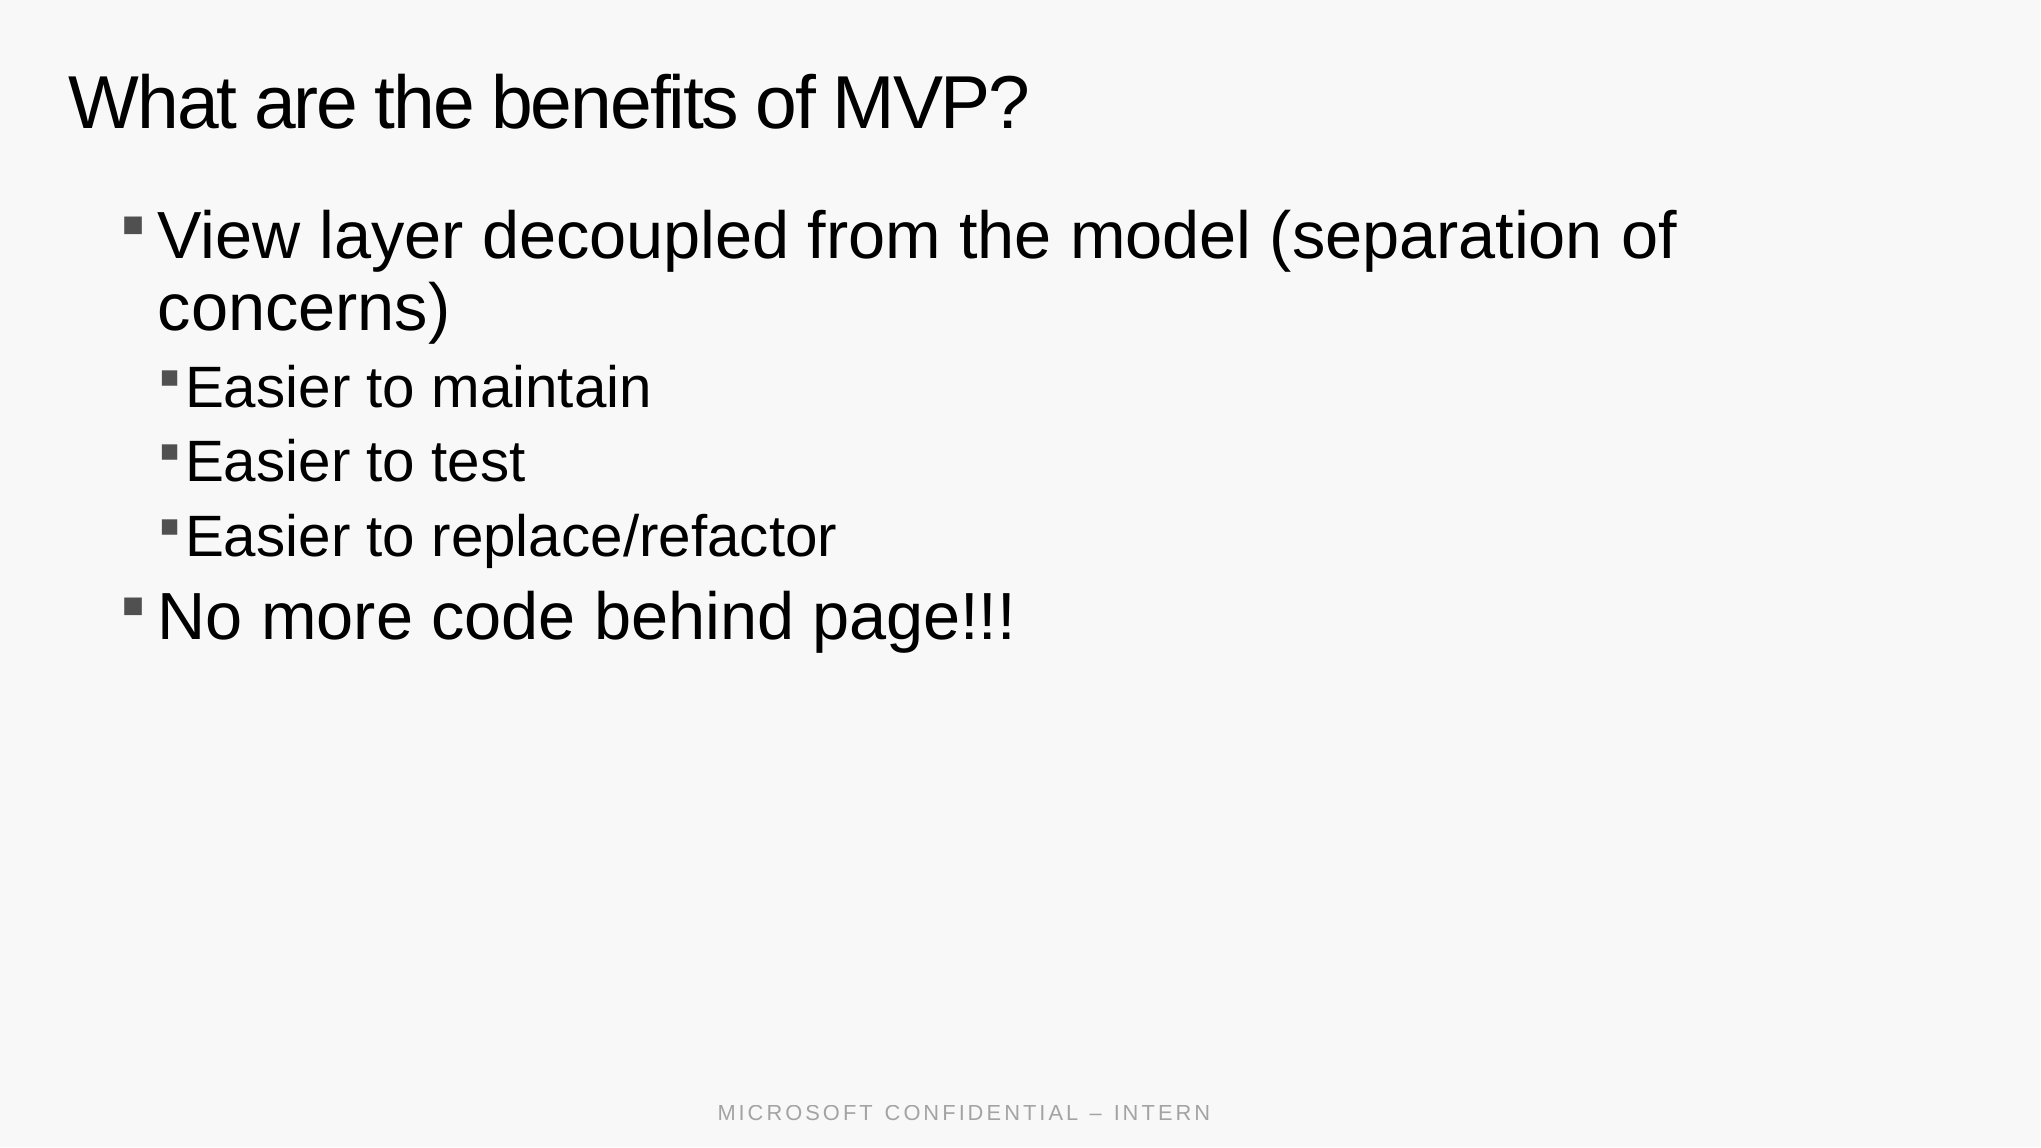

# What are the benefits of MVP?
View layer decoupled from the model (separation of concerns)
Easier to maintain
Easier to test
Easier to replace/refactor
No more code behind page!!!